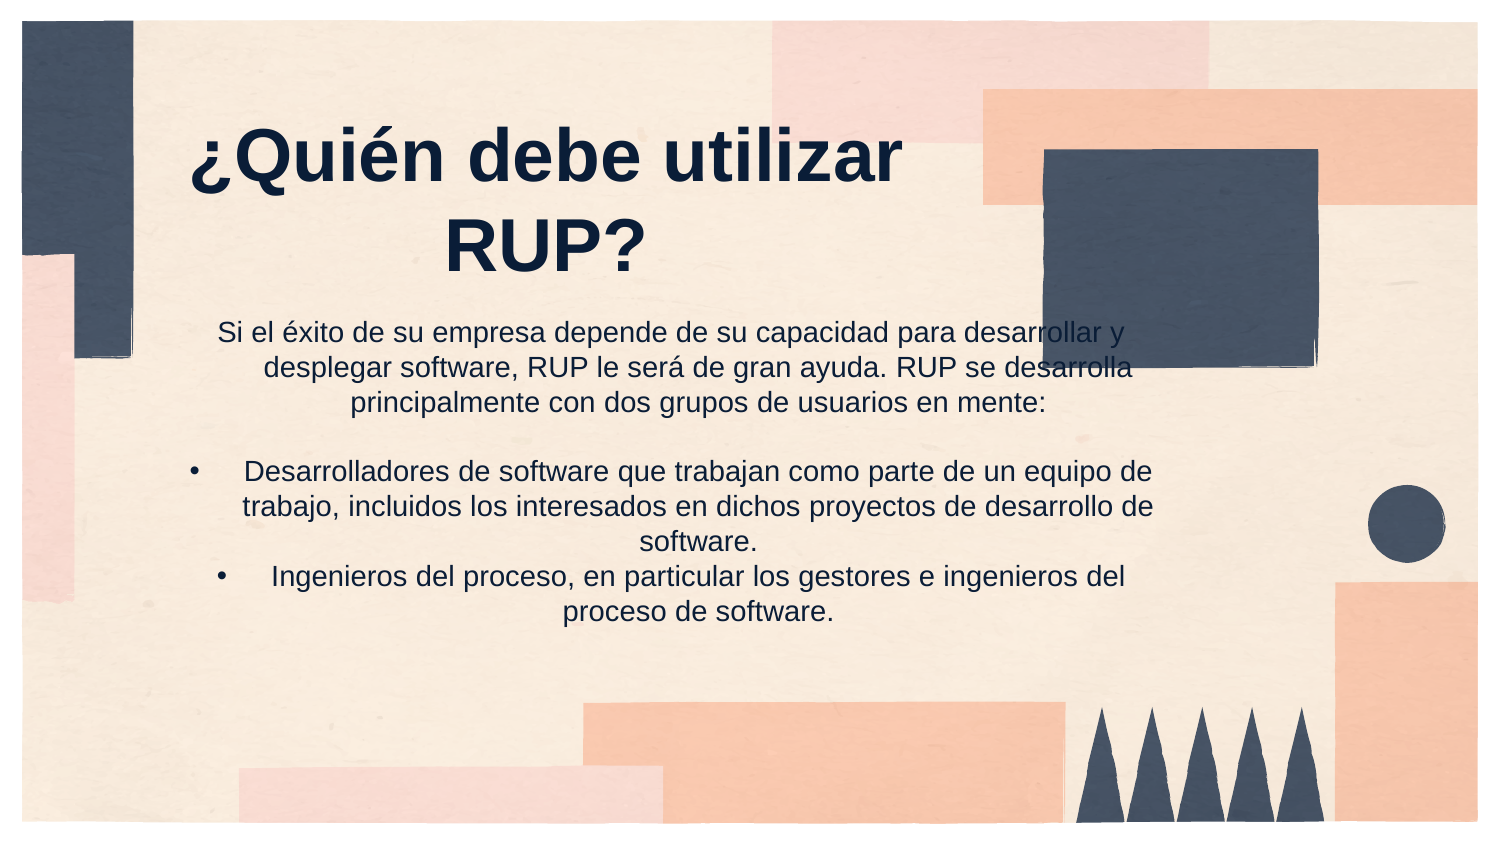

# ¿Quién debe utilizar RUP?
Si el éxito de su empresa depende de su capacidad para desarrollar y desplegar software, RUP le será de gran ayuda. RUP se desarrolla principalmente con dos grupos de usuarios en mente:

Desarrolladores de software que trabajan como parte de un equipo de trabajo, incluidos los interesados en dichos proyectos de desarrollo de software.
Ingenieros del proceso, en particular los gestores e ingenieros del proceso de software.